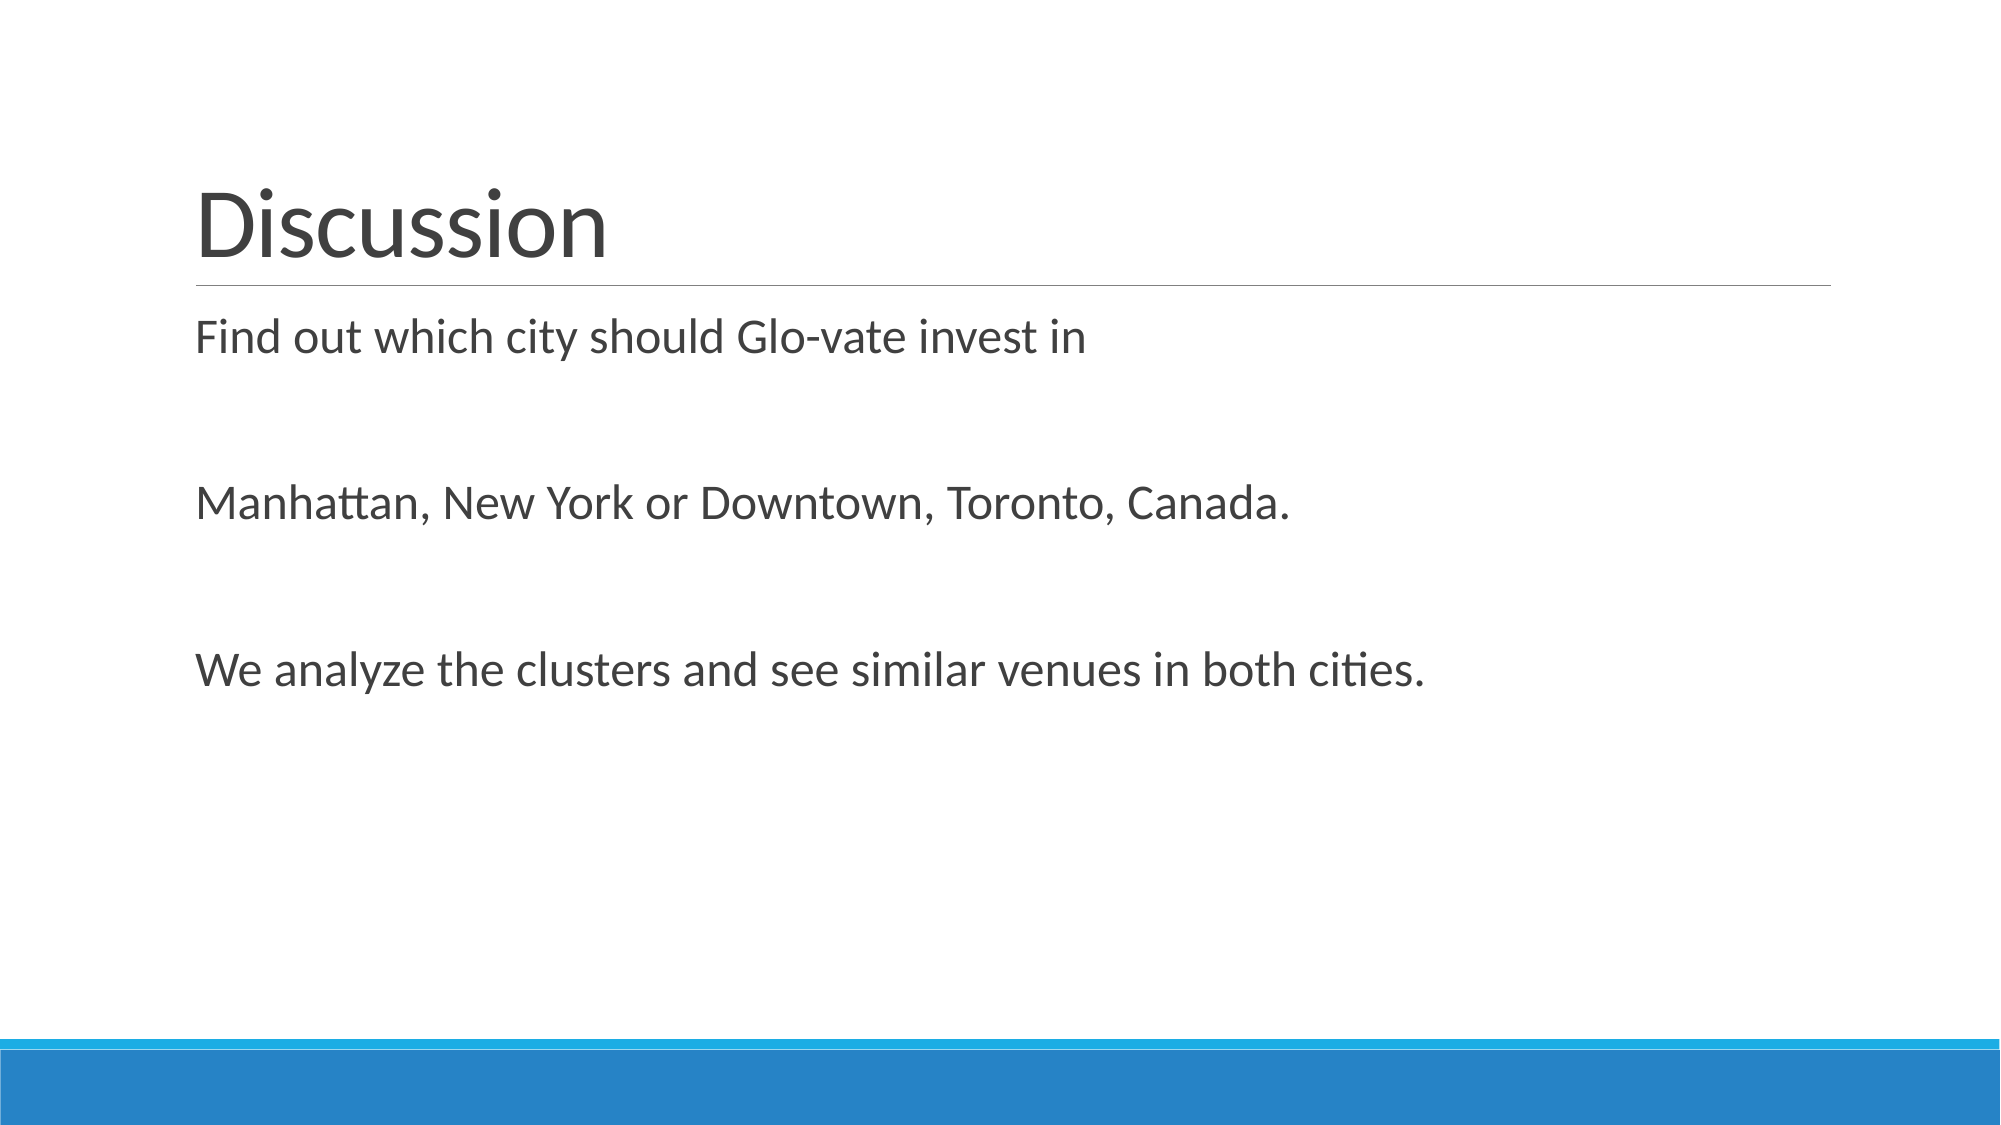

# Discussion
Find out which city should Glo-vate invest in

Manhattan, New York or Downtown, Toronto, Canada.

We analyze the clusters and see similar venues in both cities.